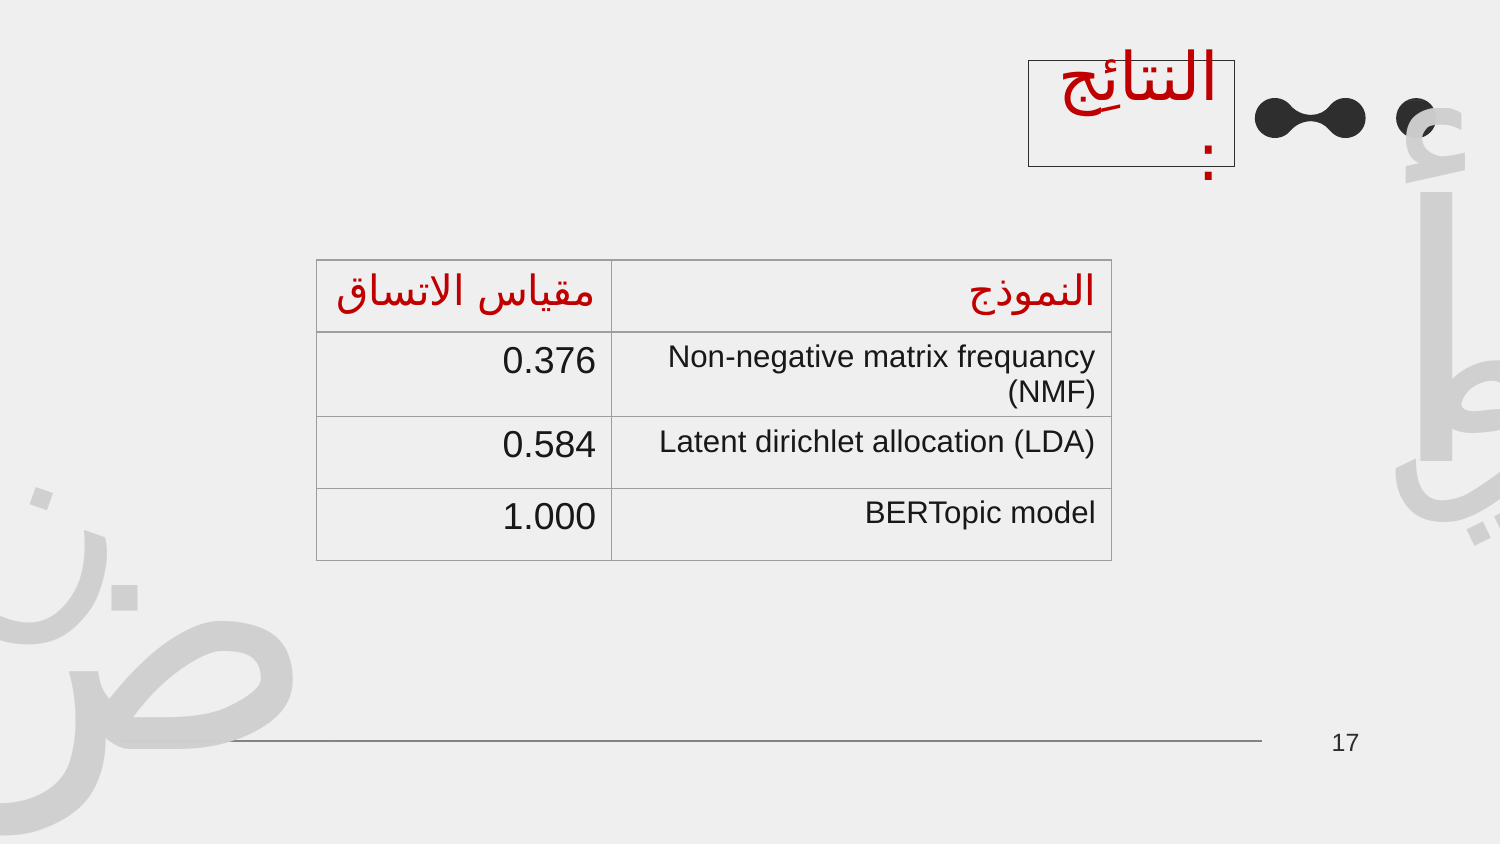

# النتائِج :
أ
ي
| مقياس الاتساق | النموذج |
| --- | --- |
| 0.376 | Non-negative matrix frequancy (NMF) |
| 0.584 | Latent dirichlet allocation (LDA) |
| 1.000 | BERTopic model |
ن
ض
17